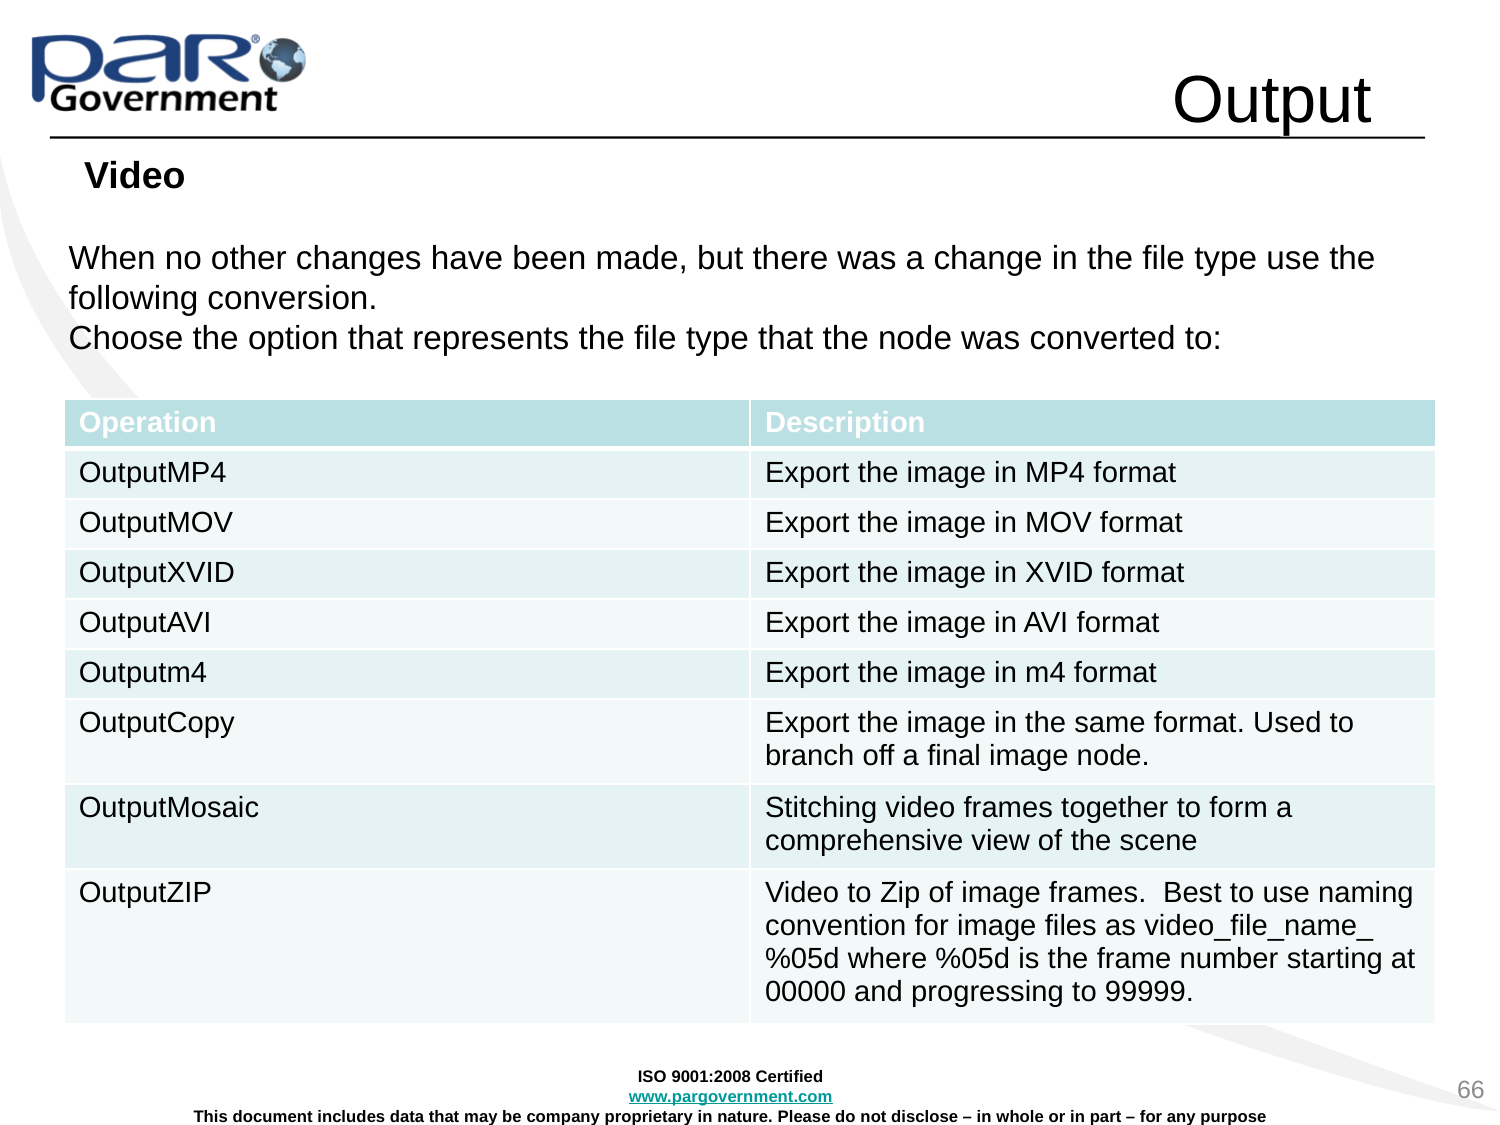

# Output
Video
When no other changes have been made, but there was a change in the file type use the following conversion.
Choose the option that represents the file type that the node was converted to:
| Operation | Description |
| --- | --- |
| OutputMP4 | Export the image in MP4 format |
| OutputMOV | Export the image in MOV format |
| OutputXVID | Export the image in XVID format |
| OutputAVI | Export the image in AVI format |
| Outputm4 | Export the image in m4 format |
| OutputCopy | Export the image in the same format. Used to branch off a final image node. |
| OutputMosaic | Stitching video frames together to form a comprehensive view of the scene |
| OutputZIP | Video to Zip of image frames. Best to use naming convention for image files as video\_file\_name\_%05d where %05d is the frame number starting at 00000 and progressing to 99999. |
66